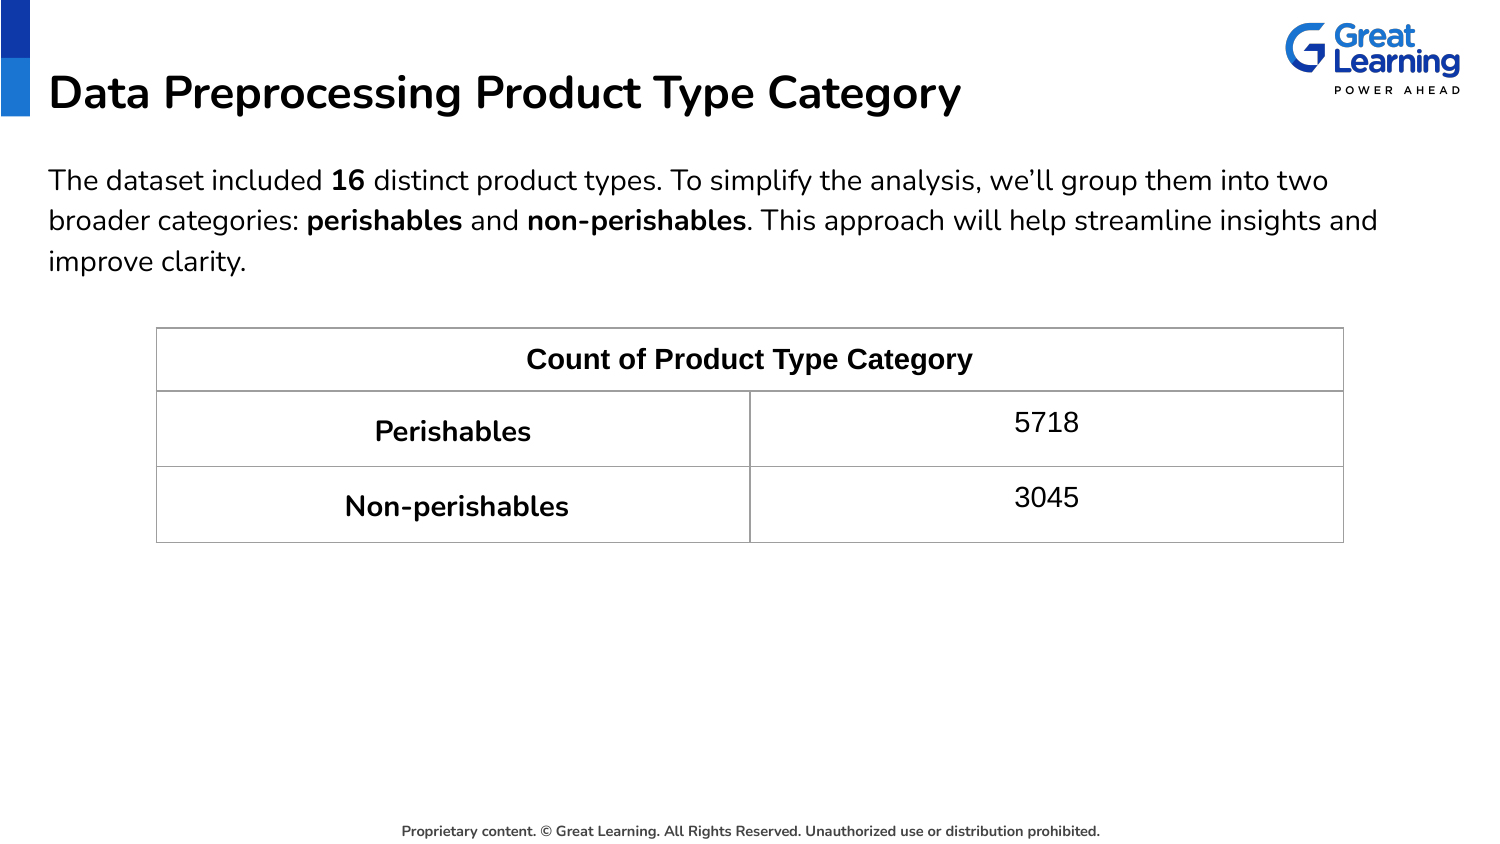

# Data Preprocessing Product Type Category
The dataset included 16 distinct product types. To simplify the analysis, we’ll group them into two broader categories: perishables and non-perishables. This approach will help streamline insights and improve clarity.

| Count of Product Type Category |  |
| --- | --- |
| Perishables | 5718 |
| Non-perishables | 3045 |